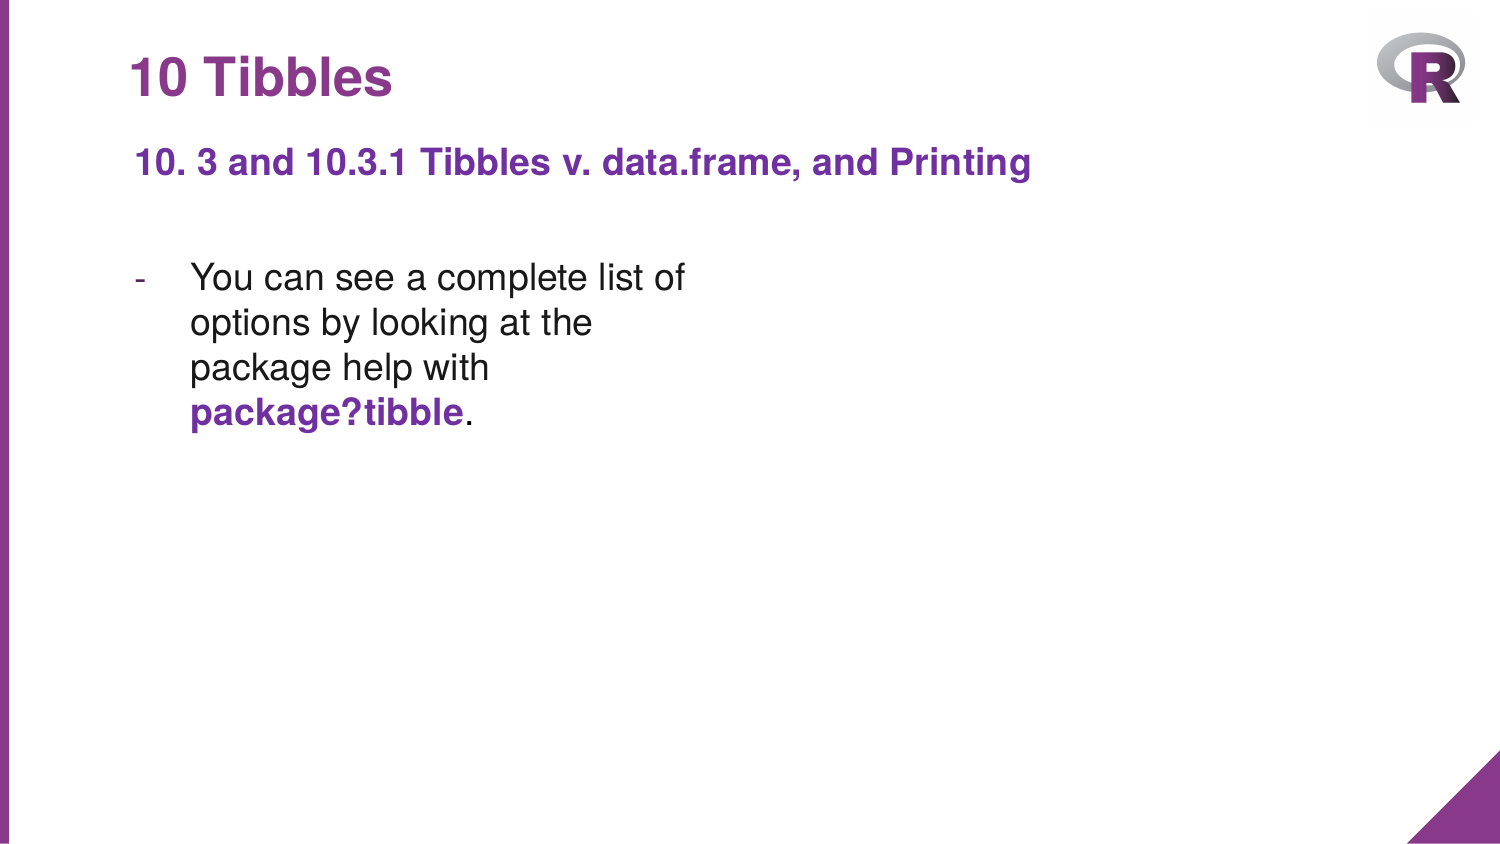

# 10 Tibbles
10. 3 and 10.3.1 Tibbles v. data.frame, and Printing

You can see a complete list of
options by looking at the
package help with
package?tibble.